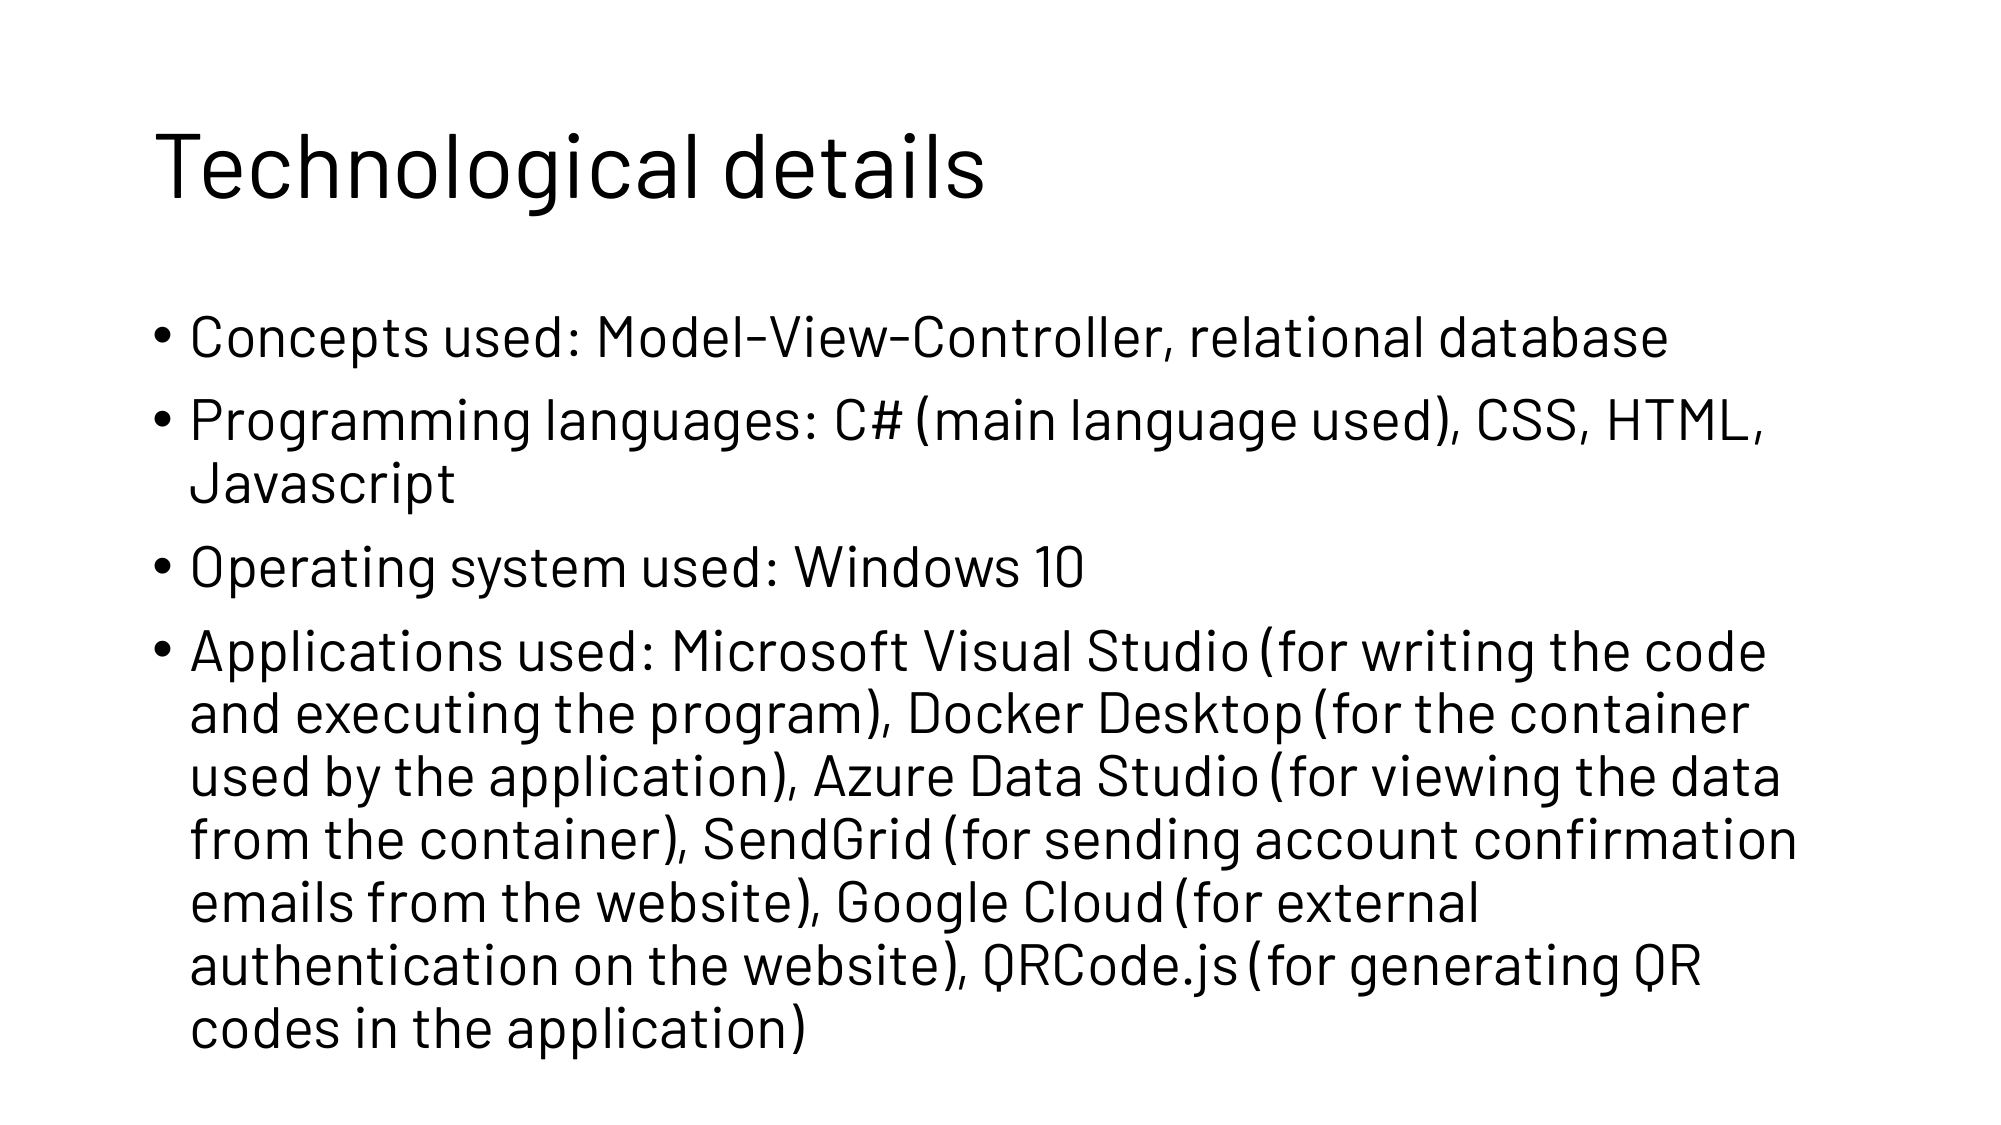

# Technological details
Concepts used: Model-View-Controller, relational database
Programming languages: C# (main language used), CSS, HTML, Javascript
Operating system used: Windows 10
Applications used: Microsoft Visual Studio (for writing the code and executing the program), Docker Desktop (for the container used by the application), Azure Data Studio (for viewing the data from the container), SendGrid (for sending account confirmation emails from the website), Google Cloud (for external authentication on the website), QRCode.js (for generating QR codes in the application)